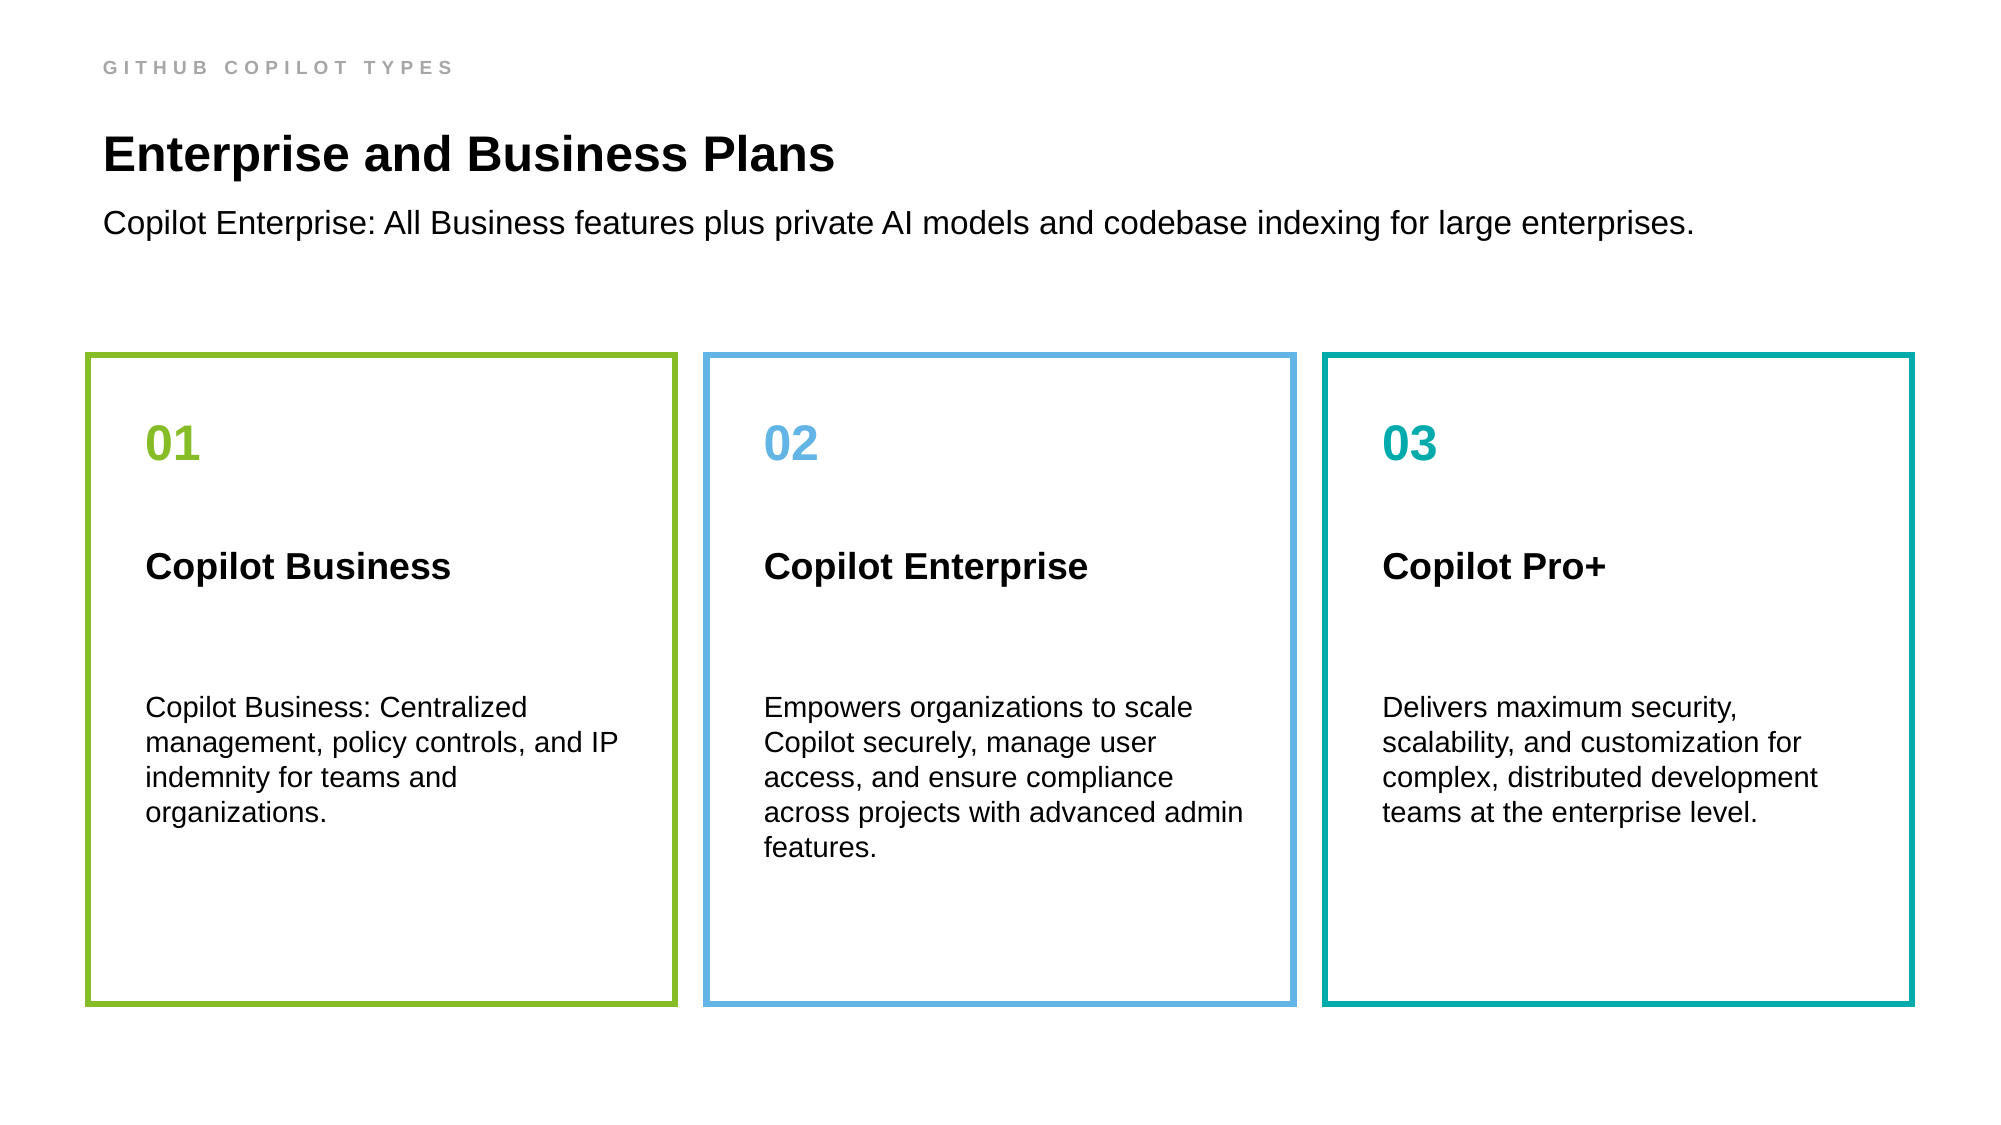

GITHUB COPILOT TYPES
Enterprise and Business Plans
Copilot Enterprise: All Business features plus private AI models and codebase indexing for large enterprises.
Copilot Business
Copilot Enterprise
Copilot Pro+
Copilot Business: Centralized management, policy controls, and IP indemnity for teams and organizations.
Empowers organizations to scale Copilot securely, manage user access, and ensure compliance across projects with advanced admin features.
Delivers maximum security, scalability, and customization for complex, distributed development teams at the enterprise level.